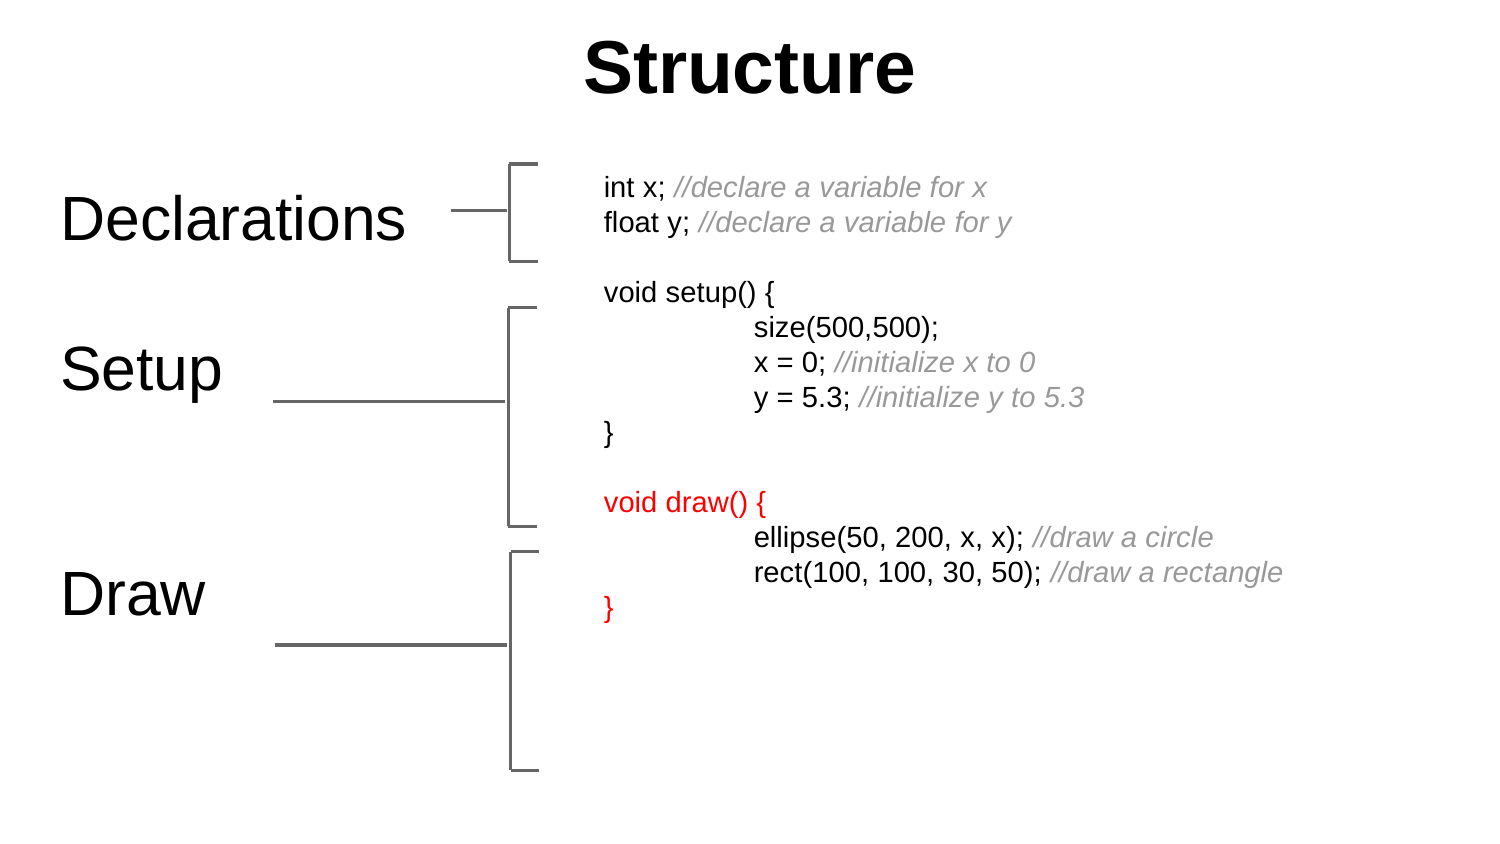

# Structure
int x; //declare a variable for x
float y; //declare a variable for y

void setup() {
	size(500,500);
	x = 0; //initialize x to 0
	y = 5.3; //initialize y to 5.3
}

void draw() {
	ellipse(50, 200, x, x); //draw a circle
	rect(100, 100, 30, 50); //draw a rectangle
}

Declarations

Setup

Draw